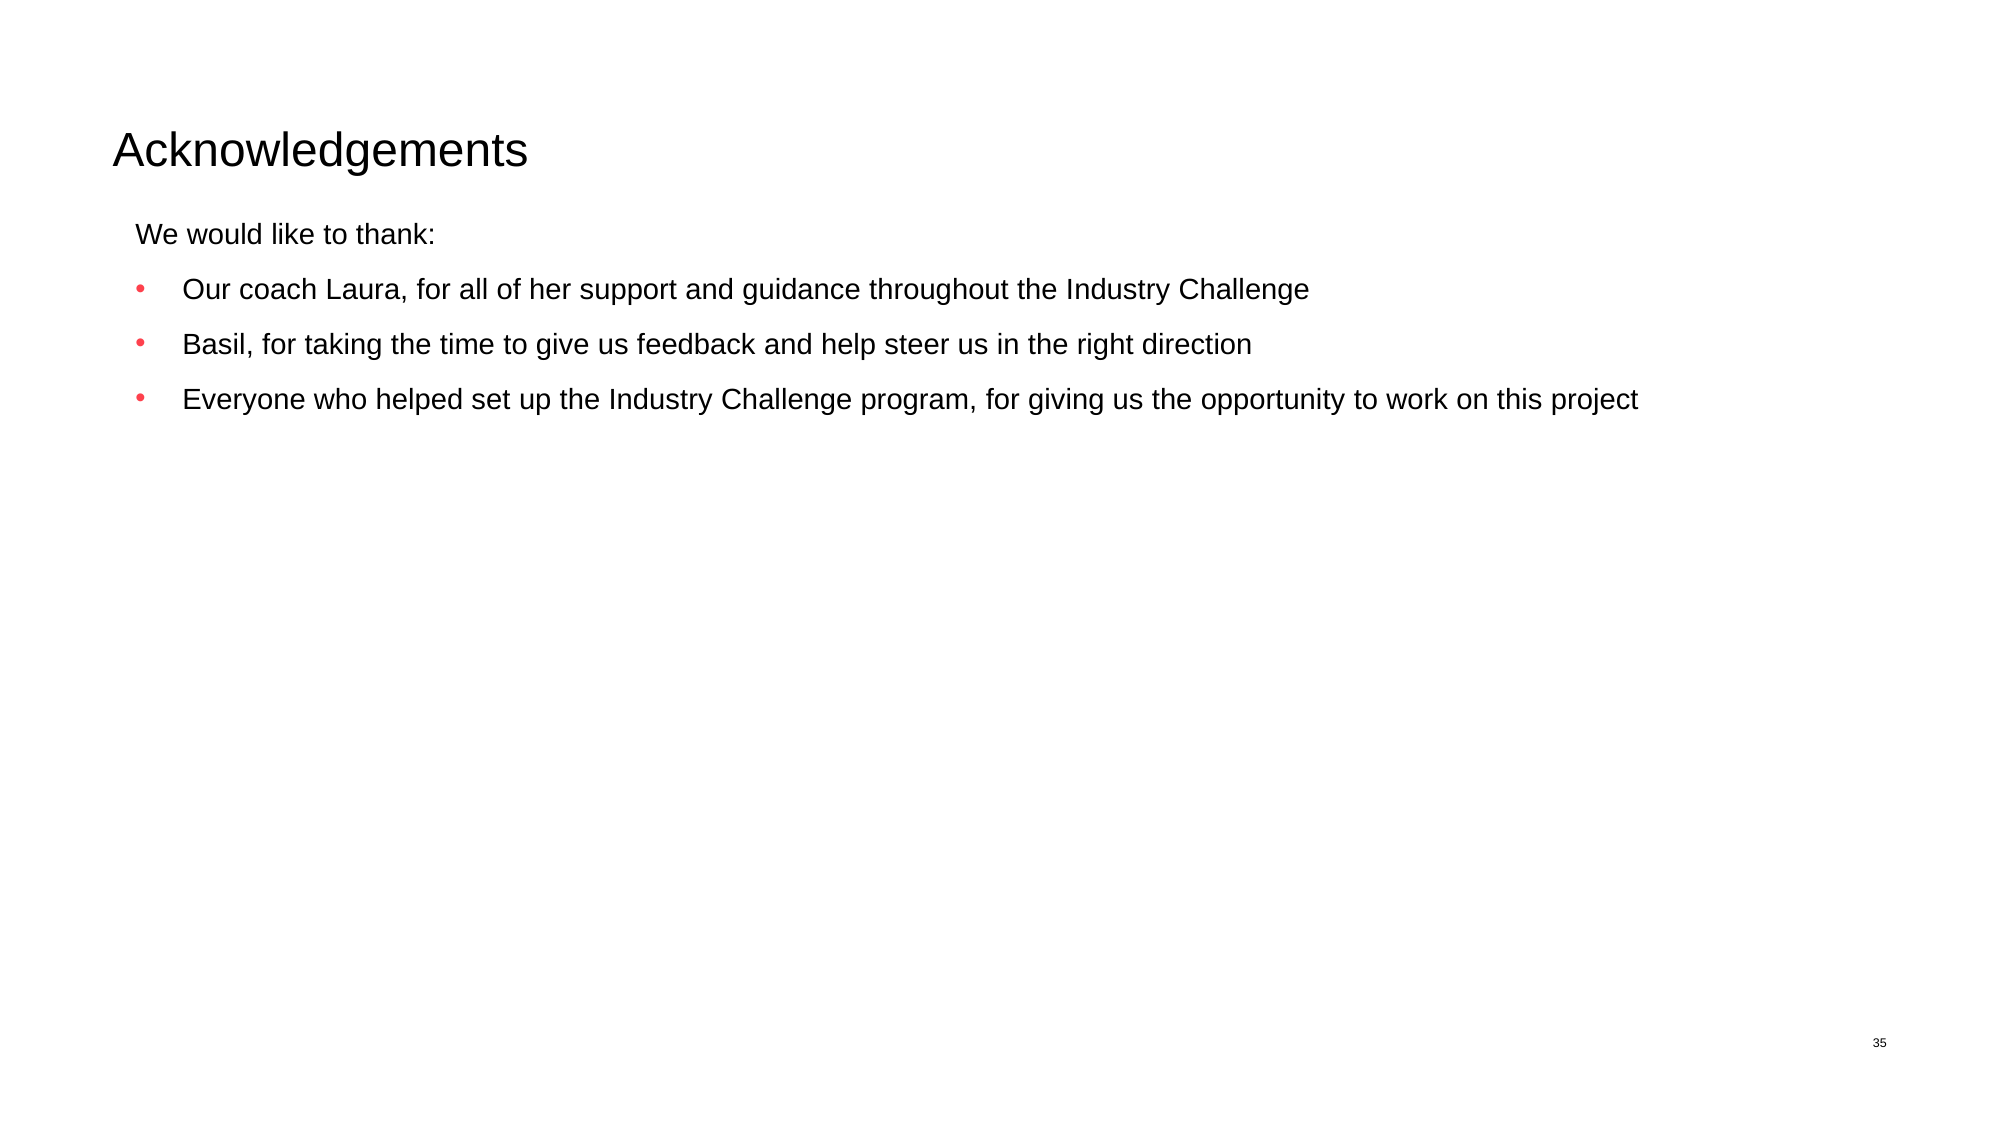

# Acknowledgements
We would like to thank:
Our coach Laura, for all of her support and guidance throughout the Industry Challenge
Basil, for taking the time to give us feedback and help steer us in the right direction
Everyone who helped set up the Industry Challenge program, for giving us the opportunity to work on this project

35